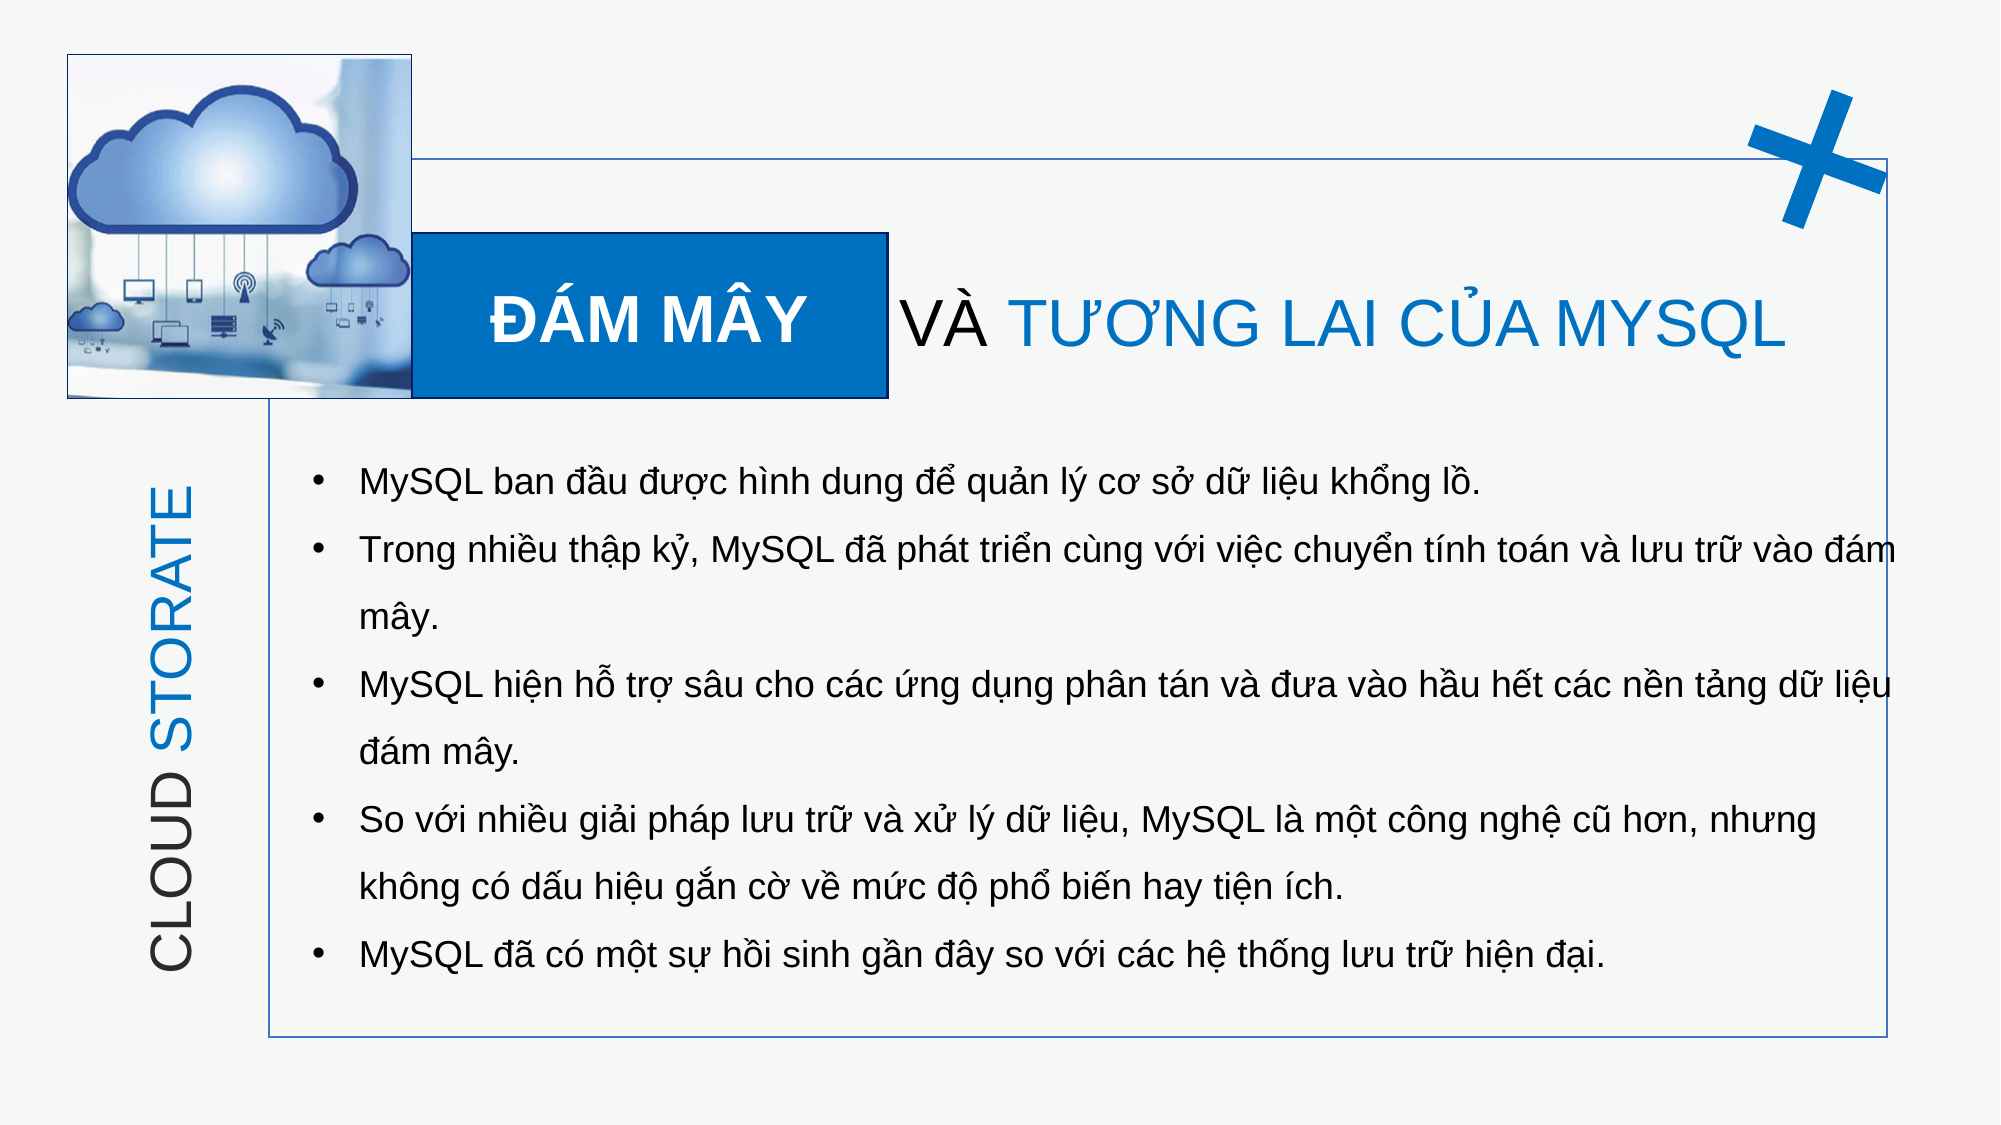

ĐÁM MÂY
VÀ TƯƠNG LAI CỦA MYSQL
MySQL ban đầu được hình dung để quản lý cơ sở dữ liệu khổng lồ.
Trong nhiều thập kỷ, MySQL đã phát triển cùng với việc chuyển tính toán và lưu trữ vào đám mây.
MySQL hiện hỗ trợ sâu cho các ứng dụng phân tán và đưa vào hầu hết các nền tảng dữ liệu đám mây.
So với nhiều giải pháp lưu trữ và xử lý dữ liệu, MySQL là một công nghệ cũ hơn, nhưng không có dấu hiệu gắn cờ về mức độ phổ biến hay tiện ích.
MySQL đã có một sự hồi sinh gần đây so với các hệ thống lưu trữ hiện đại.
CLOUD STORATE